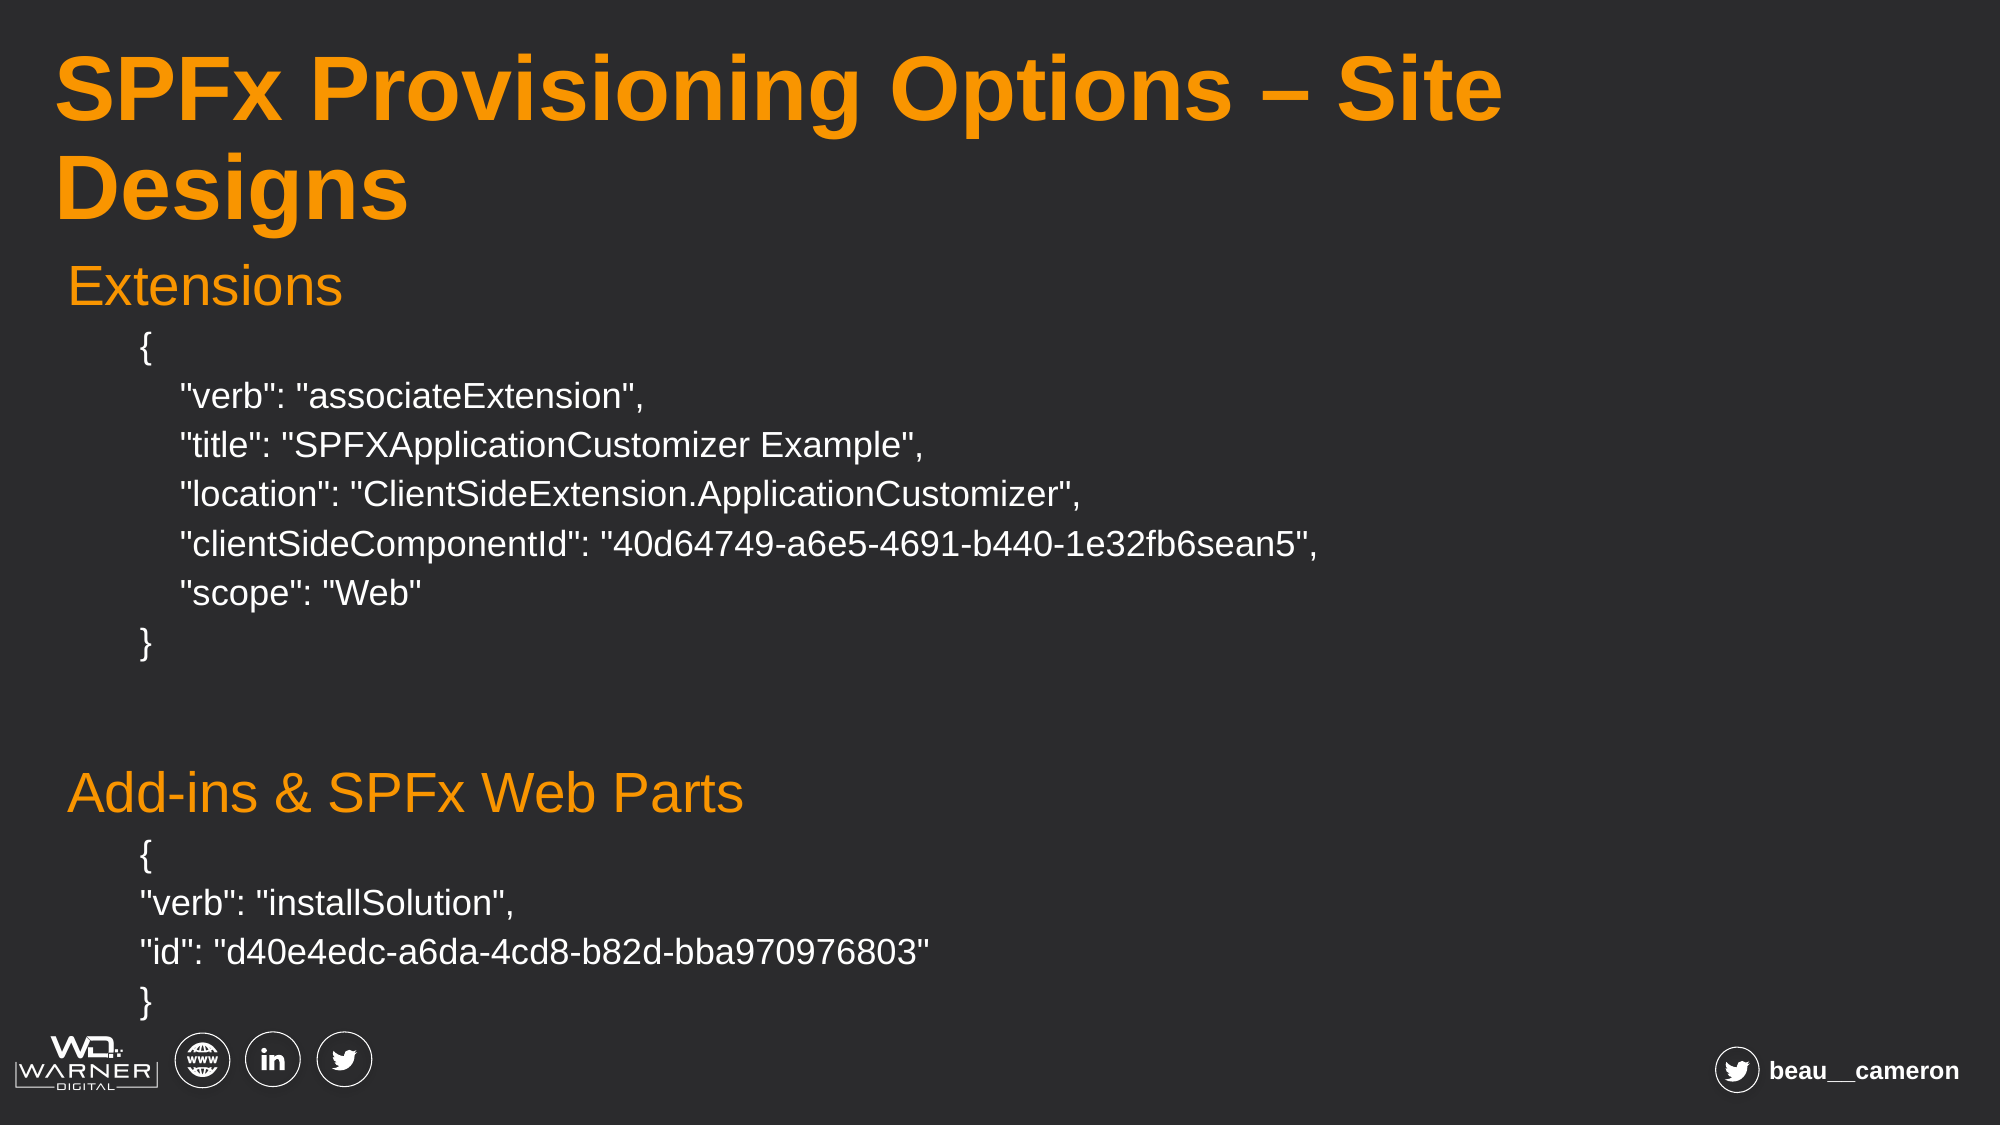

SPFx Provisioning Options – Site Designs
Extensions
{
    "verb": "associateExtension",
    "title": "SPFXApplicationCustomizer Example",
    "location": "ClientSideExtension.ApplicationCustomizer",
    "clientSideComponentId": "40d64749-a6e5-4691-b440-1e32fb6sean5",
    "scope": "Web"
}

Add-ins & SPFx Web Parts
{
	"verb": "installSolution",
	"id": "d40e4edc-a6da-4cd8-b82d-bba970976803"
}